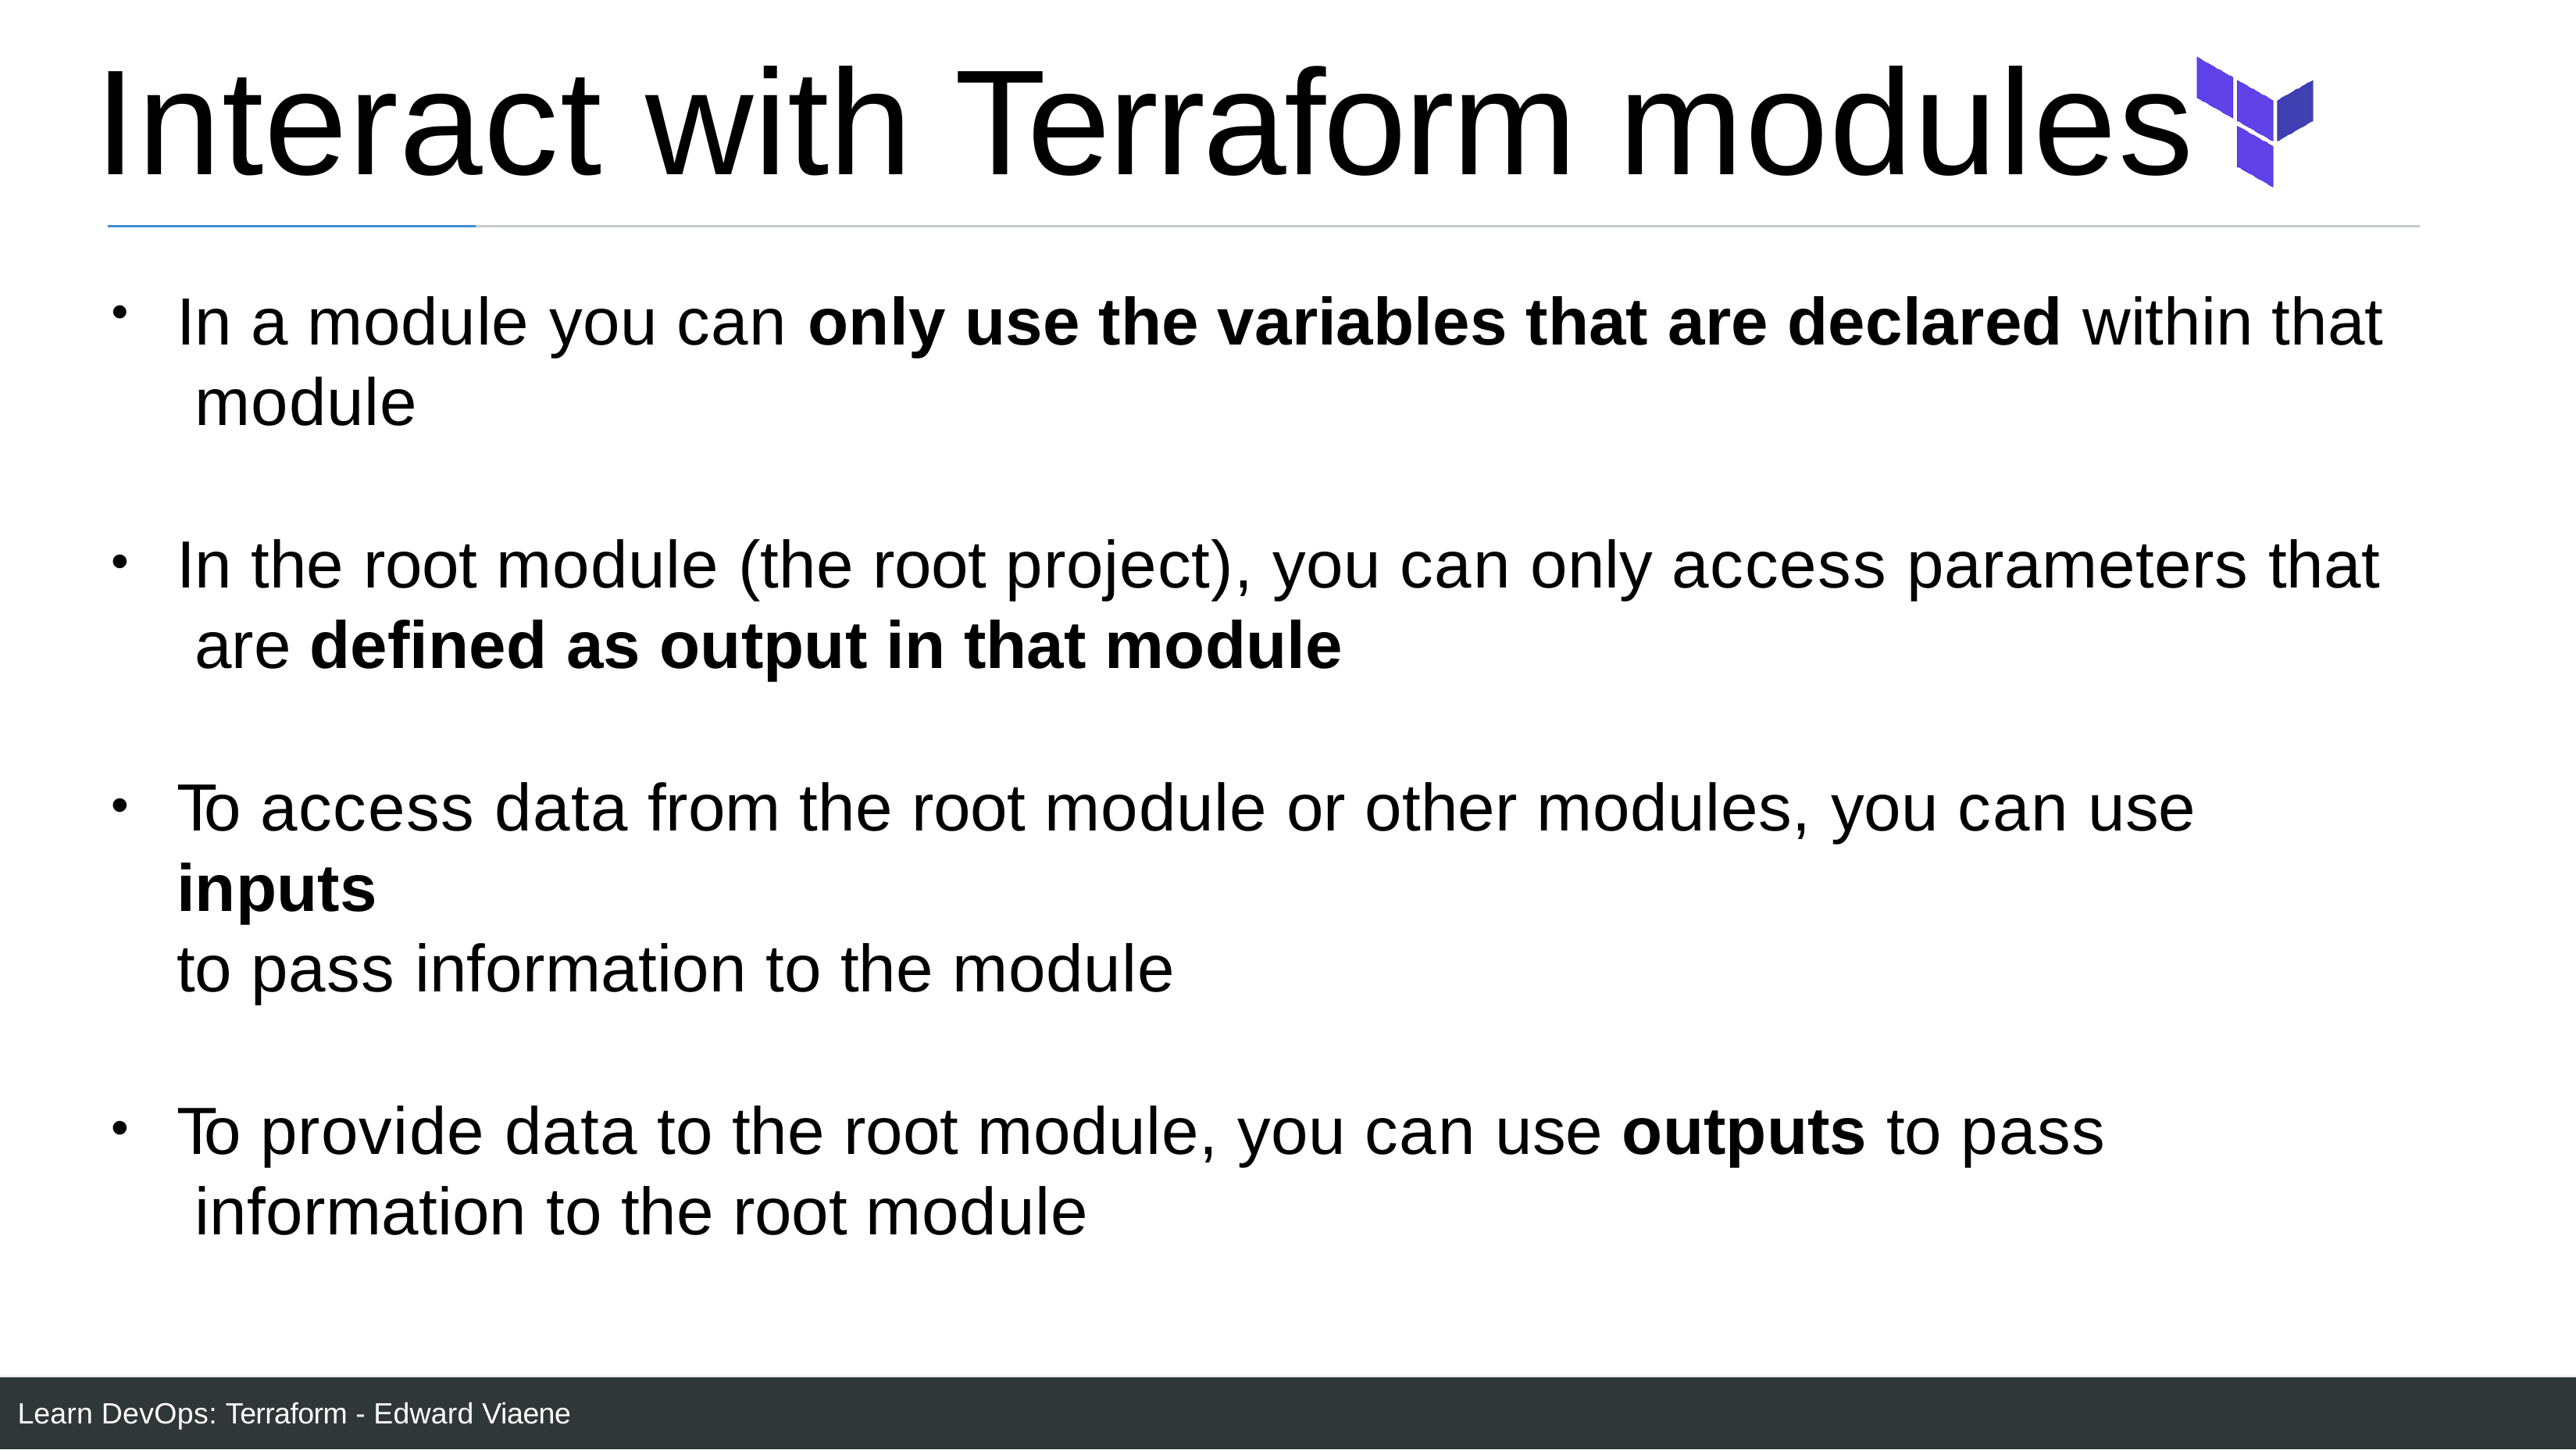

# Interact with Terraform modules
In a module you can only use the variables that are declared within that  module

In the root module (the root project), you can only access parameters that  are defined as output in that module

To access data from the root module or other modules, you can use inputs
to pass information to the module

To provide data to the root module, you can use outputs to pass  information to the root module
Learn DevOps: Terraform - Edward Viaene